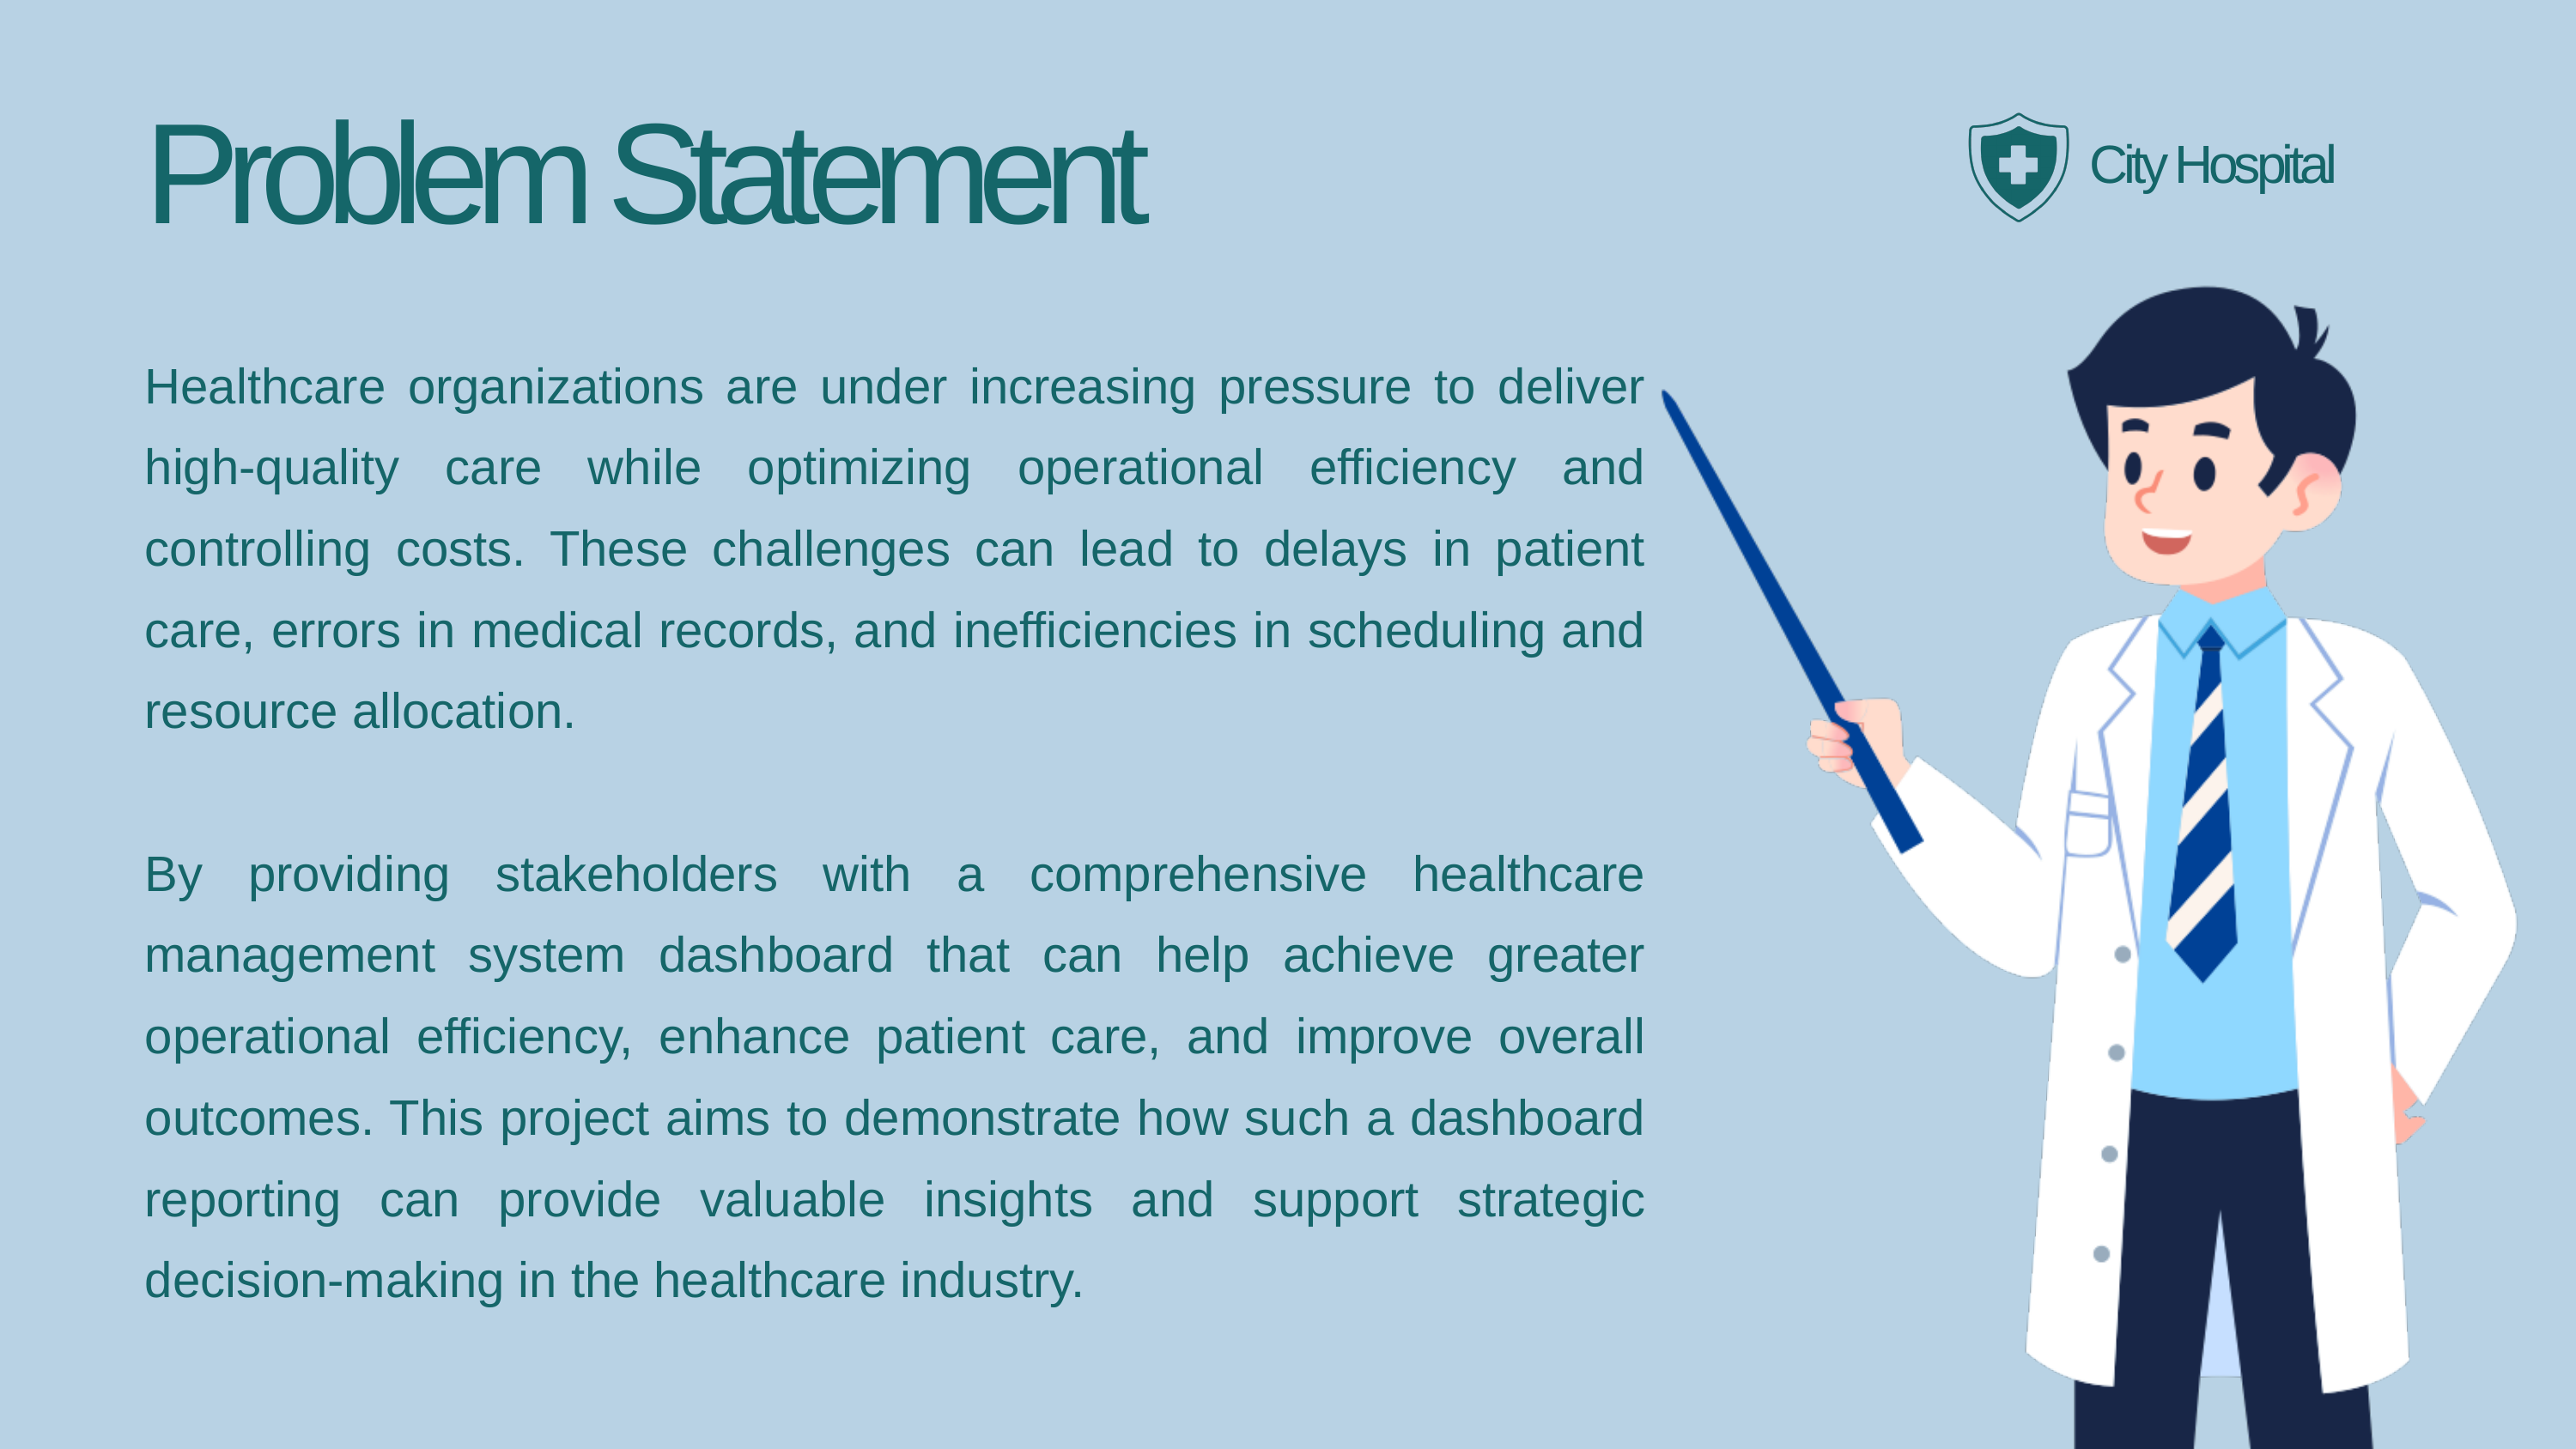

Problem Statement
City Hospital

Healthcare organizations are under increasing pressure to deliver high-quality care while optimizing operational efficiency and controlling costs. These challenges can lead to delays in patient care, errors in medical records, and inefficiencies in scheduling and resource allocation.

By providing stakeholders with a comprehensive healthcare management system dashboard that can help achieve greater operational efficiency, enhance patient care, and improve overall outcomes. This project aims to demonstrate how such a dashboard reporting can provide valuable insights and support strategic decision-making in the healthcare industry.